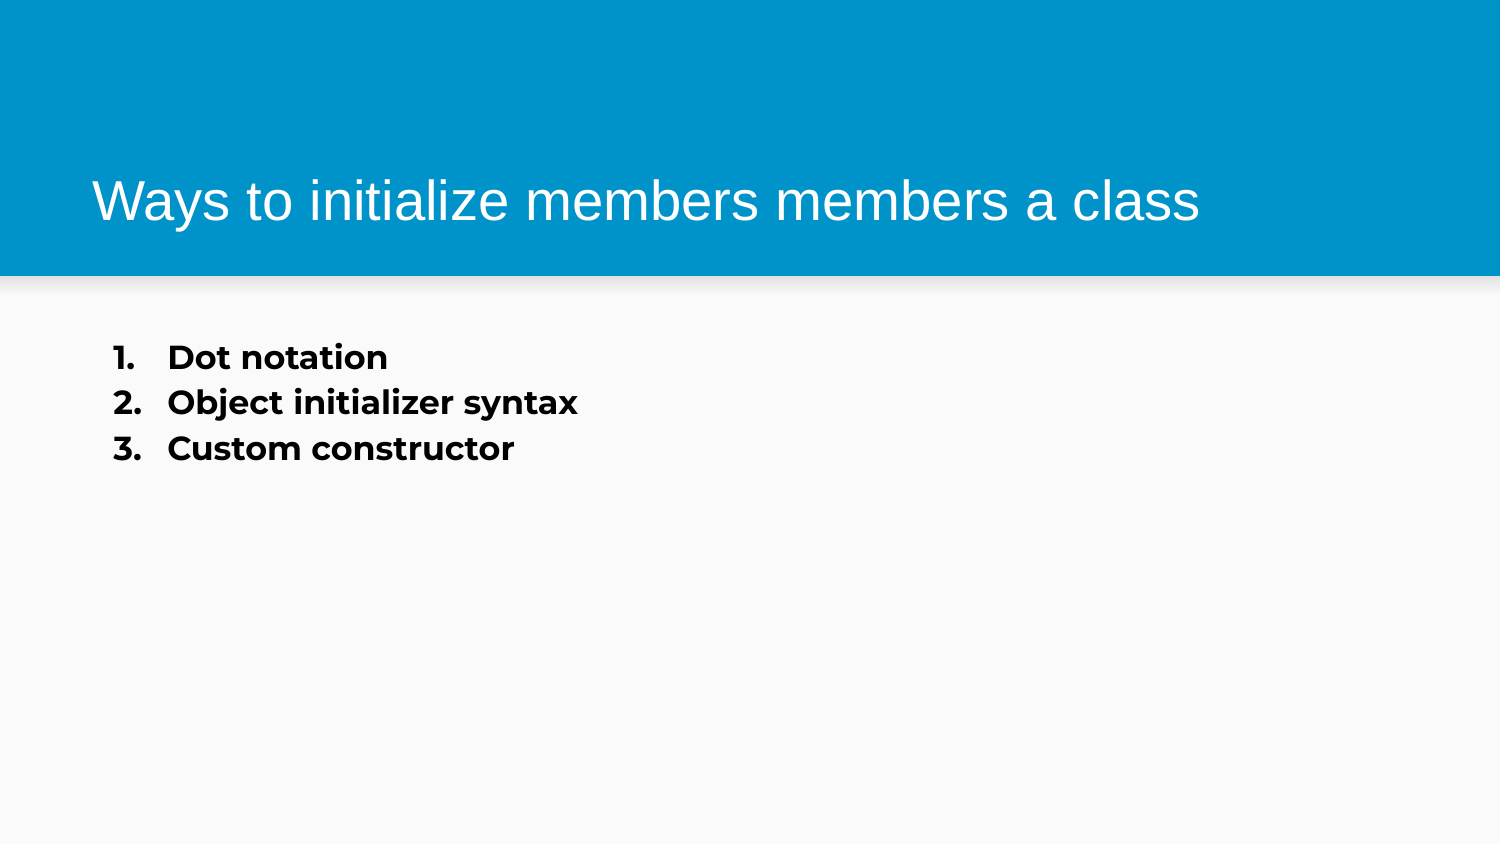

# Ways to initialize members members a class
Dot notation
Object initializer syntax
Custom constructor